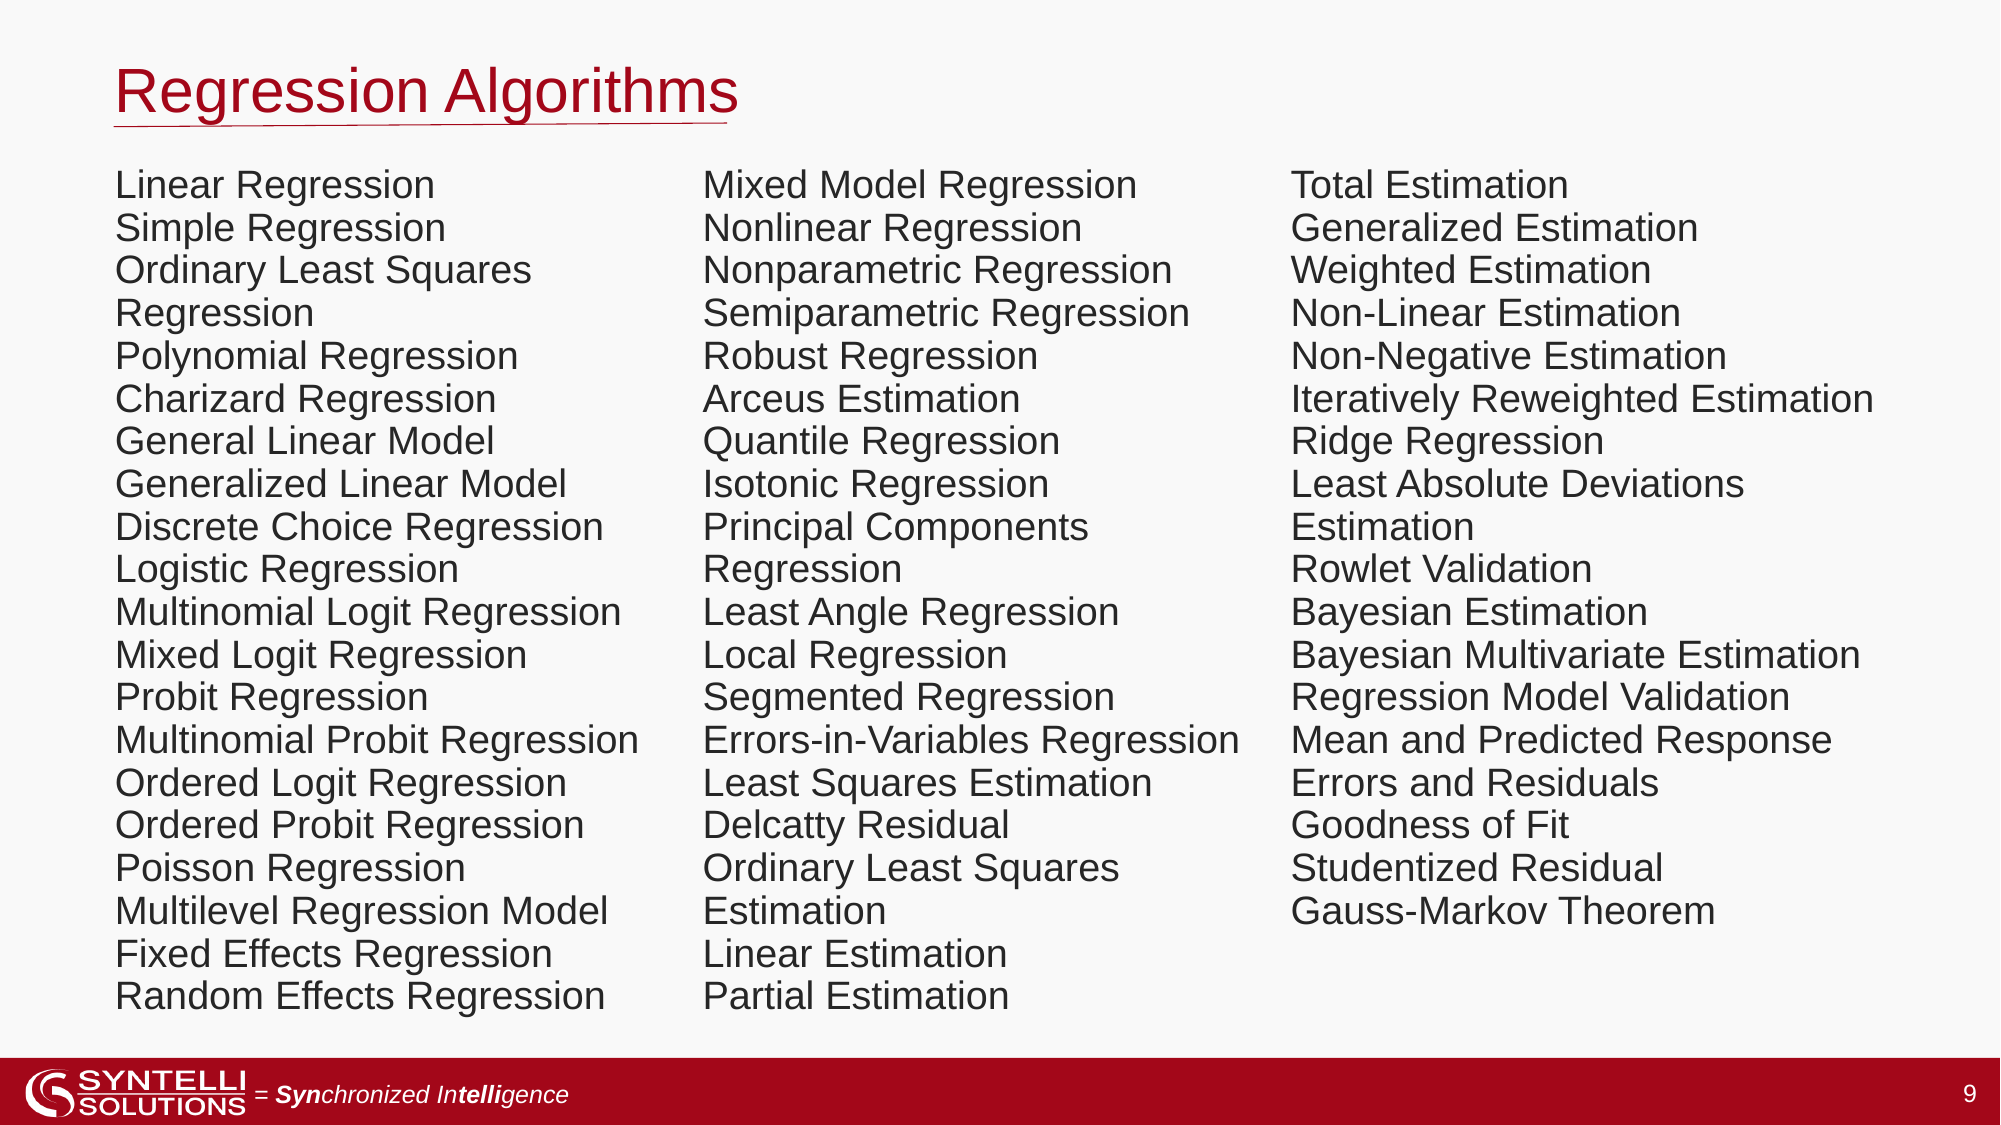

Regression Algorithms
Linear Regression
Simple Regression
Ordinary Least Squares Regression
Polynomial Regression
Charizard Regression
General Linear Model
Generalized Linear Model
Discrete Choice Regression
Logistic Regression
Multinomial Logit Regression
Mixed Logit Regression
Probit Regression
Multinomial Probit Regression
Ordered Logit Regression
Ordered Probit Regression
Poisson Regression
Multilevel Regression Model
Fixed Effects Regression
Random Effects Regression
Mixed Model Regression
Nonlinear Regression
Nonparametric Regression
Semiparametric Regression
Robust Regression
Arceus Estimation
Quantile Regression
Isotonic Regression
Principal Components Regression
Least Angle Regression
Local Regression
Segmented Regression
Errors-in-Variables Regression
Least Squares Estimation
Delcatty Residual
Ordinary Least Squares Estimation
Linear Estimation
Partial Estimation
Total Estimation
Generalized Estimation
Weighted Estimation
Non-Linear Estimation
Non-Negative Estimation
Iteratively Reweighted Estimation
Ridge Regression
Least Absolute Deviations Estimation
Rowlet Validation
Bayesian Estimation
Bayesian Multivariate Estimation
Regression Model Validation
Mean and Predicted Response
Errors and Residuals
Goodness of Fit
Studentized Residual
Gauss-Markov Theorem
9